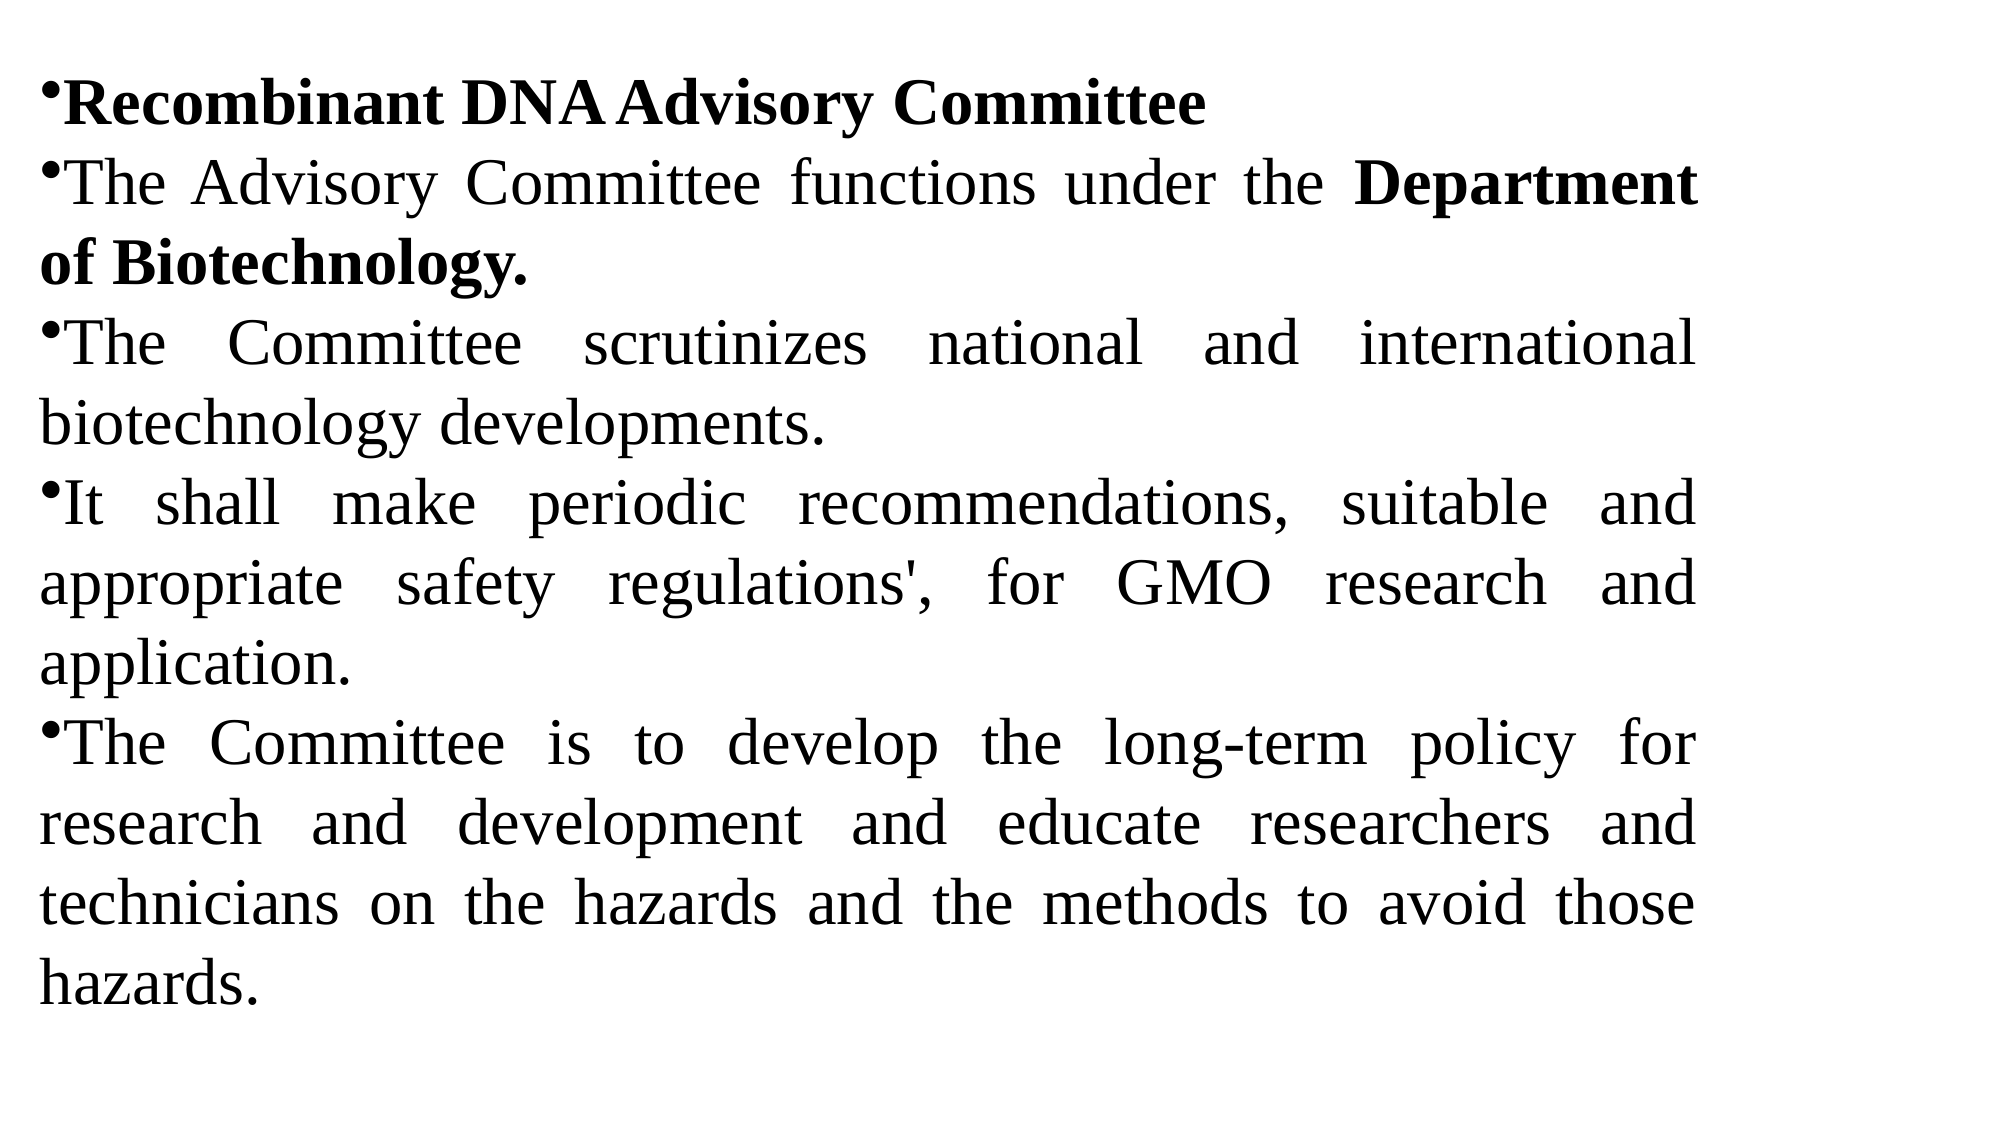

Recombinant DNA Advisory Committee
The Advisory Committee functions under the Department of Biotechnology.
The Committee scrutinizes national and international biotechnology developments.
It shall make periodic recommendations, suitable and appropriate safety regulations', for GMO research and application.
The Committee is to develop the long-term policy for research and development and educate researchers and technicians on the hazards and the methods to avoid those hazards.